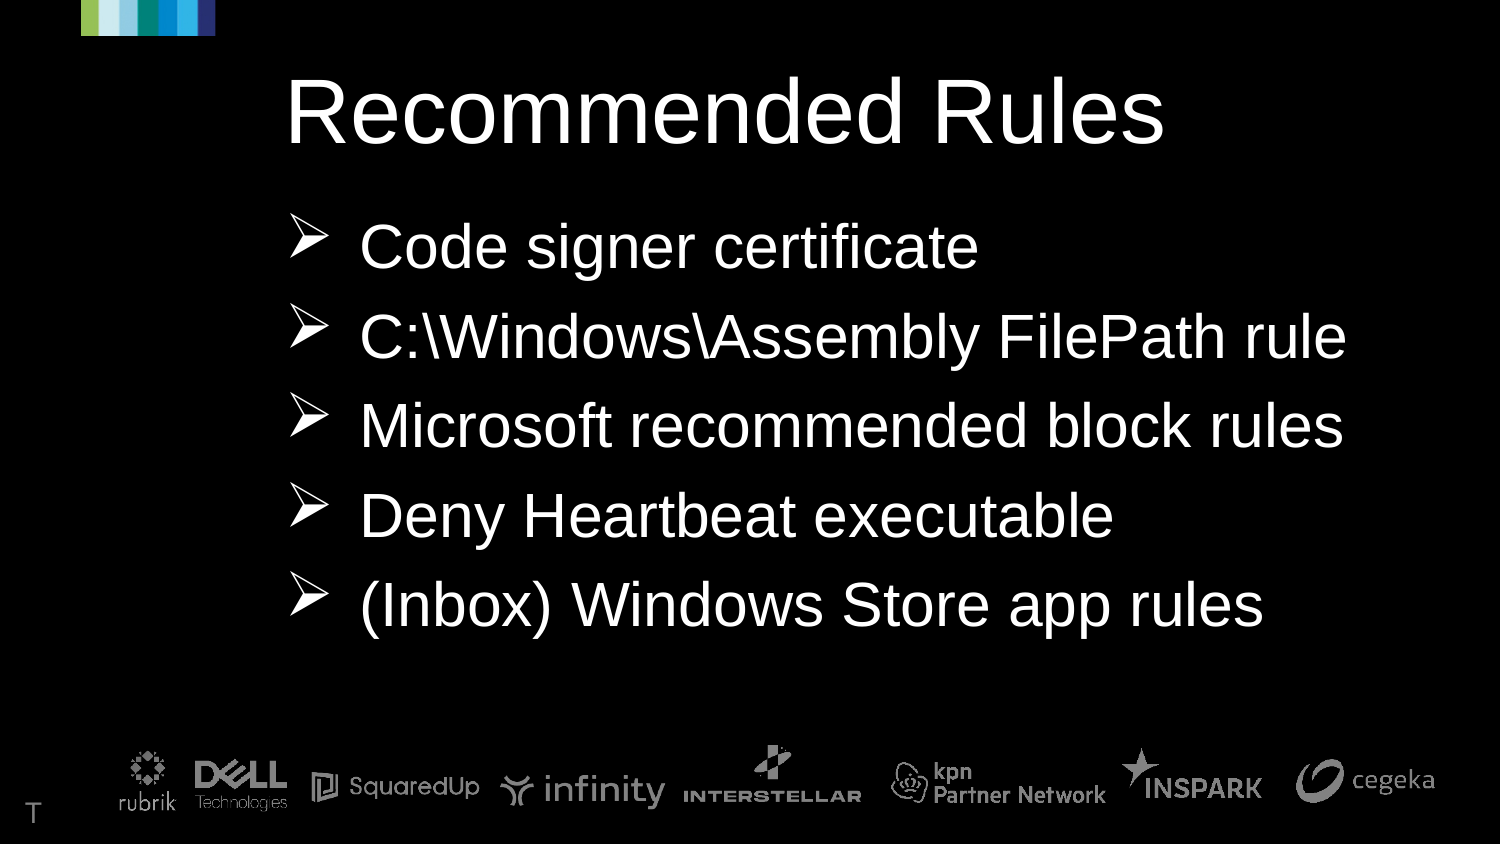

# Recommended Rules
Code signer certificate
C:\Windows\Assembly FilePath rule
Microsoft recommended block rules
Deny Heartbeat executable
(Inbox) Windows Store app rules

T